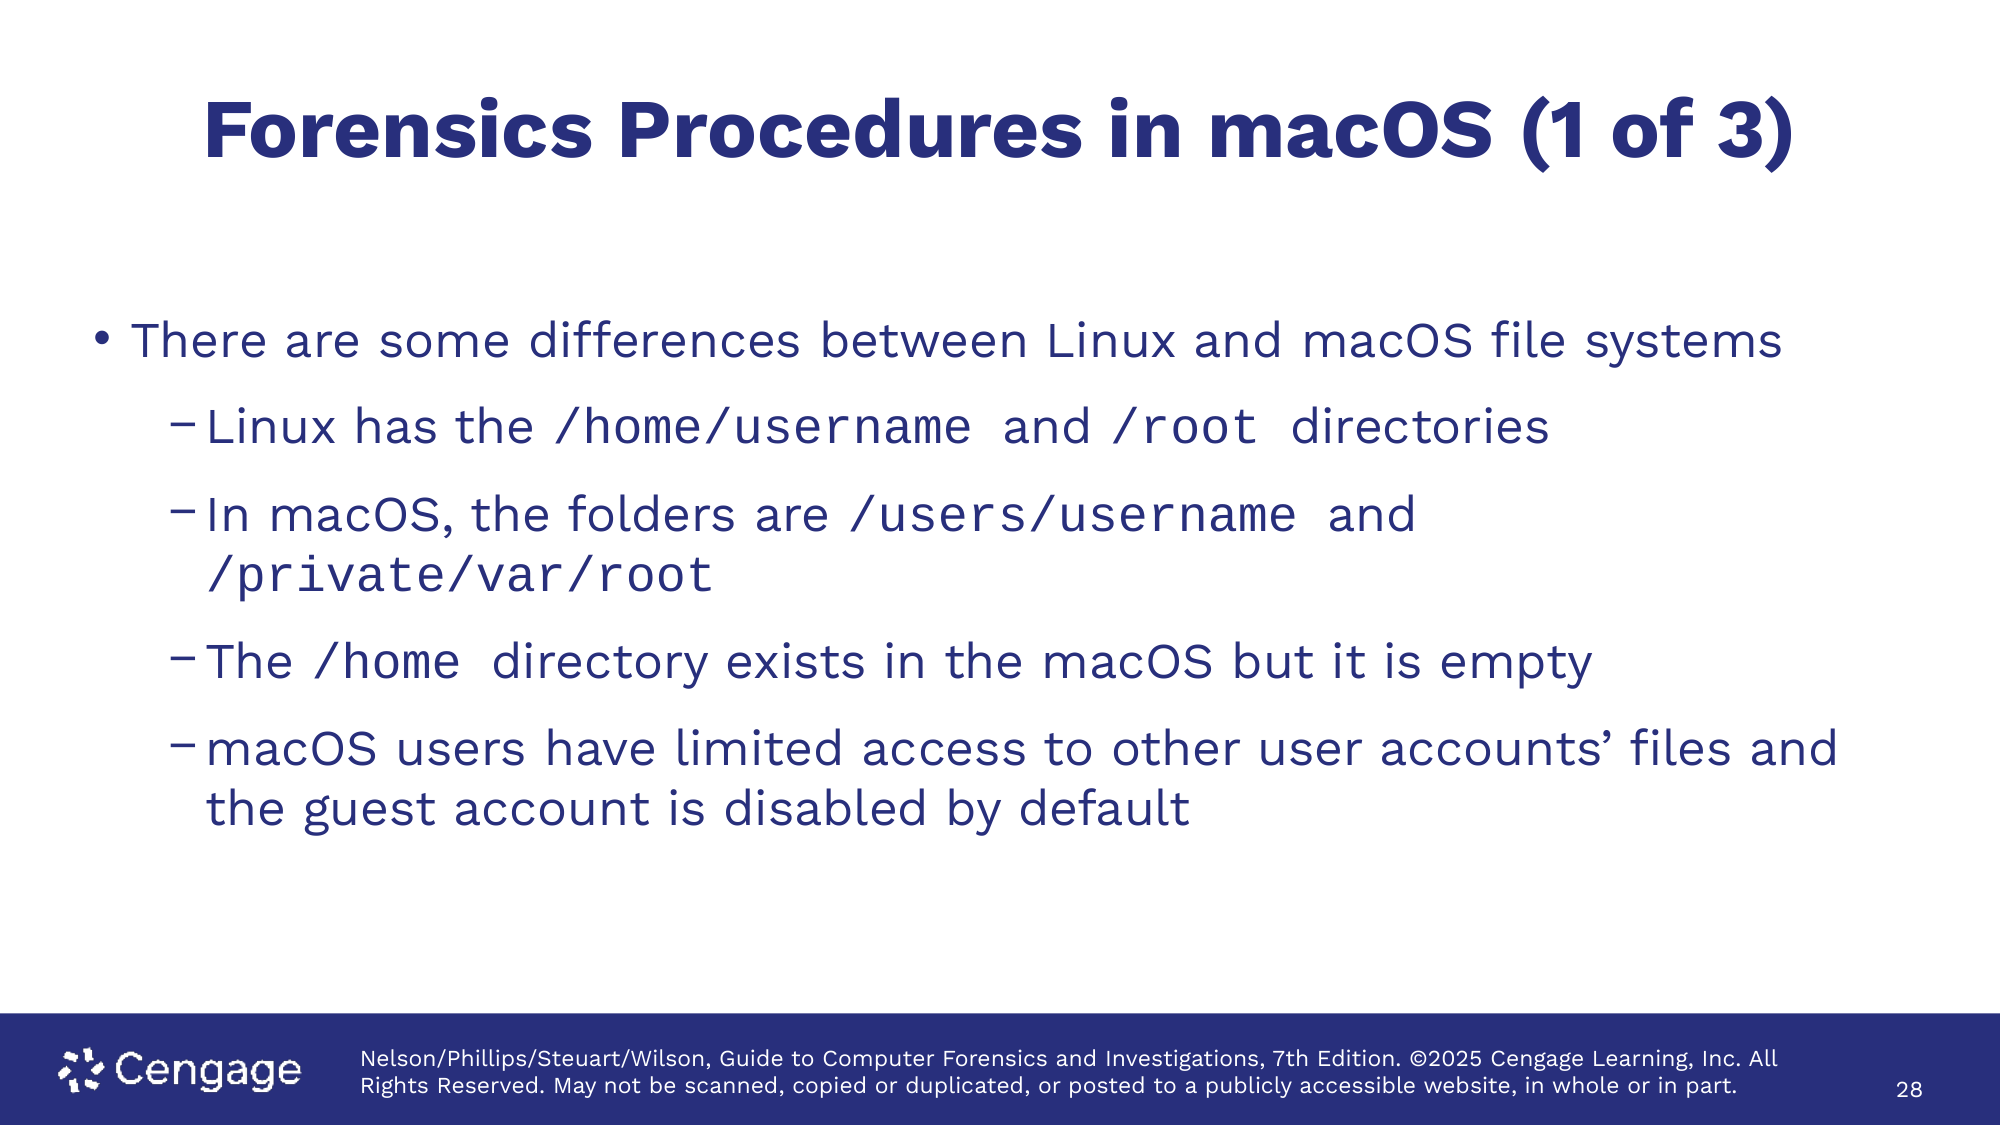

Forensics Procedures in macOS (1 of 3)
# There are some differences between Linux and macOS file systems
Linux has the /home/username and /root directories
In macOS, the folders are /users/username and /private/var/root
The /home directory exists in the macOS but it is empty
macOS users have limited access to other user accounts’ files and the guest account is disabled by default